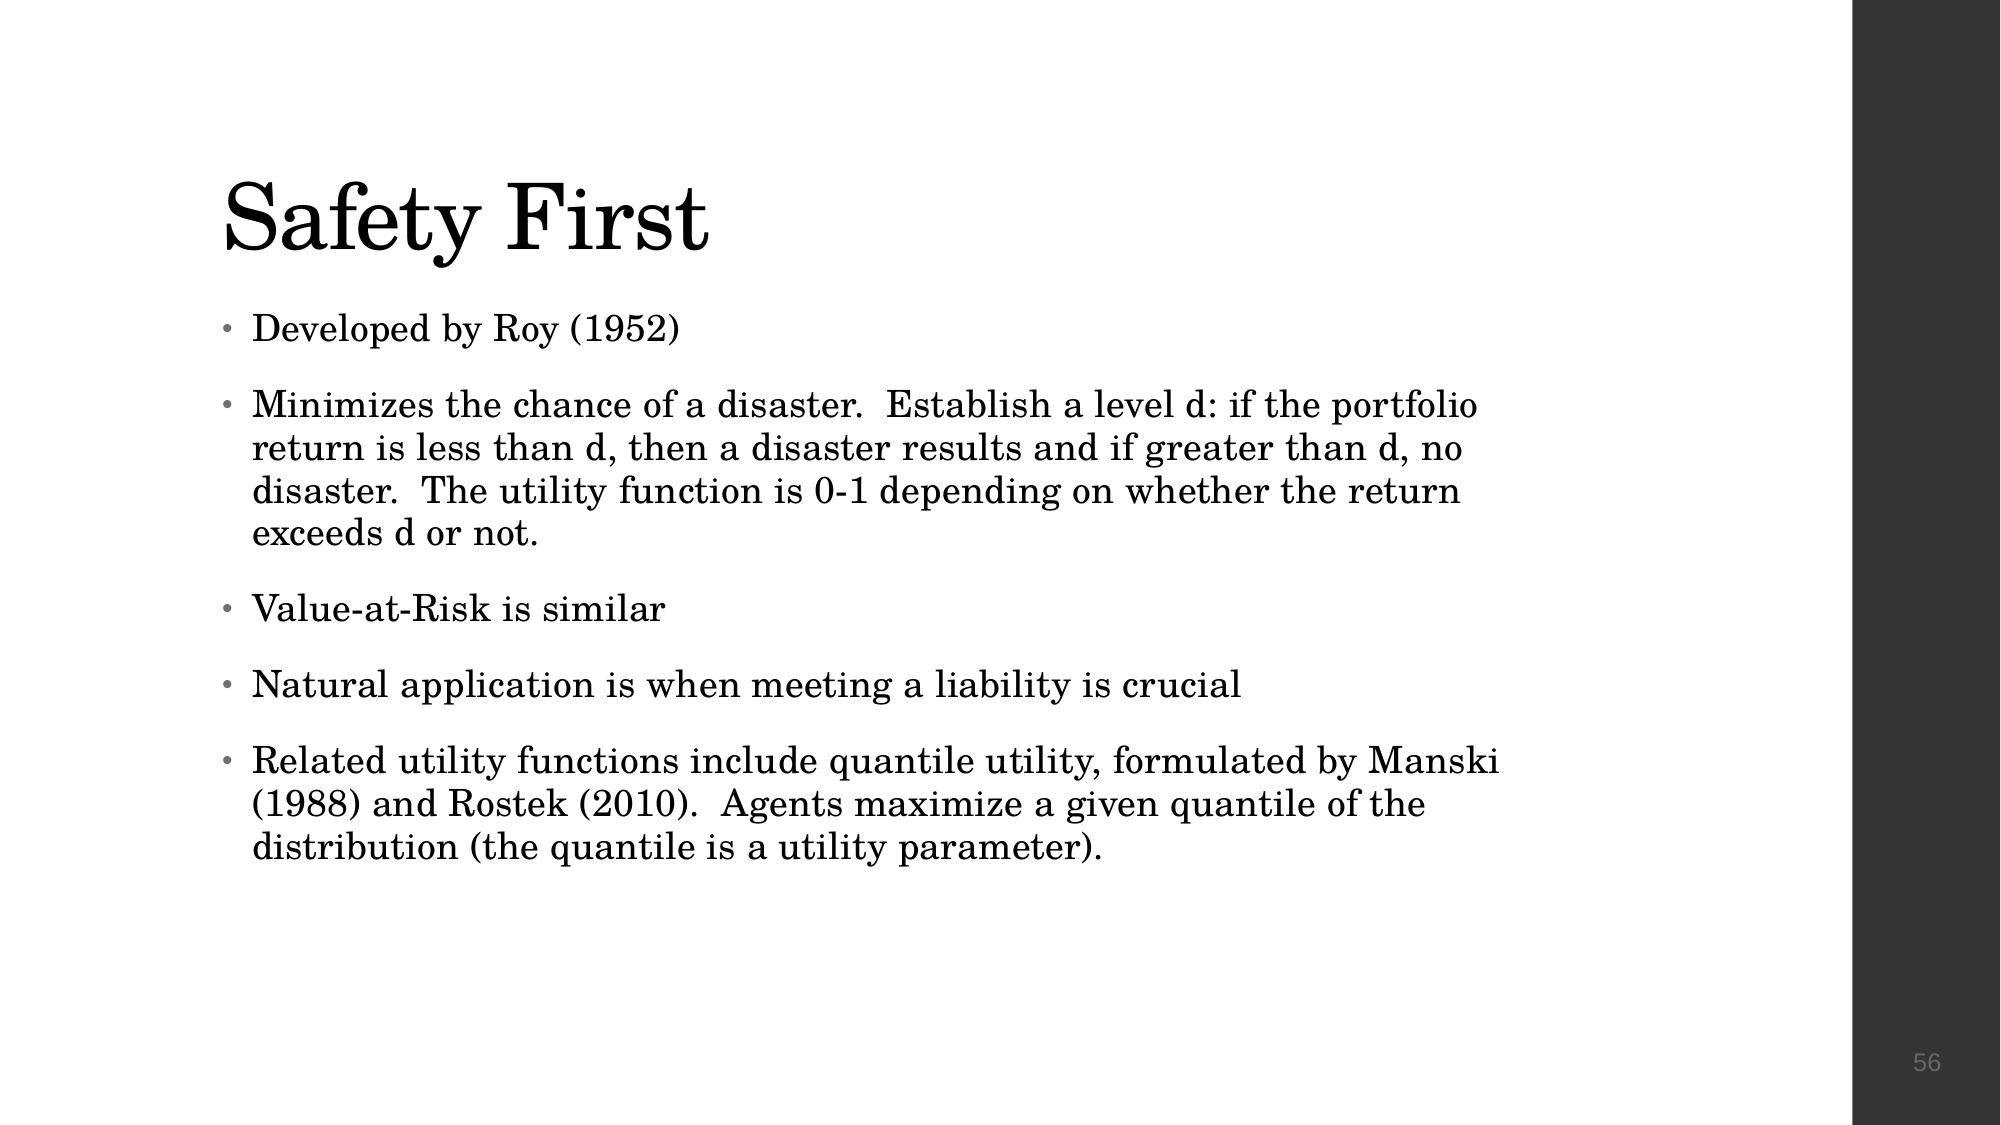

# Safety First
56
Developed by Roy (1952)
Minimizes the chance of a disaster.  Establish a level d: if the portfolio return is less than d, then a disaster results and if greater than d, no disaster.  The utility function is 0-1 depending on whether the return exceeds d or not.
Value-at-Risk is similar
Natural application is when meeting a liability is crucial
Related utility functions include quantile utility, formulated by Manski (1988) and Rostek (2010).  Agents maximize a given quantile of the distribution (the quantile is a utility parameter).